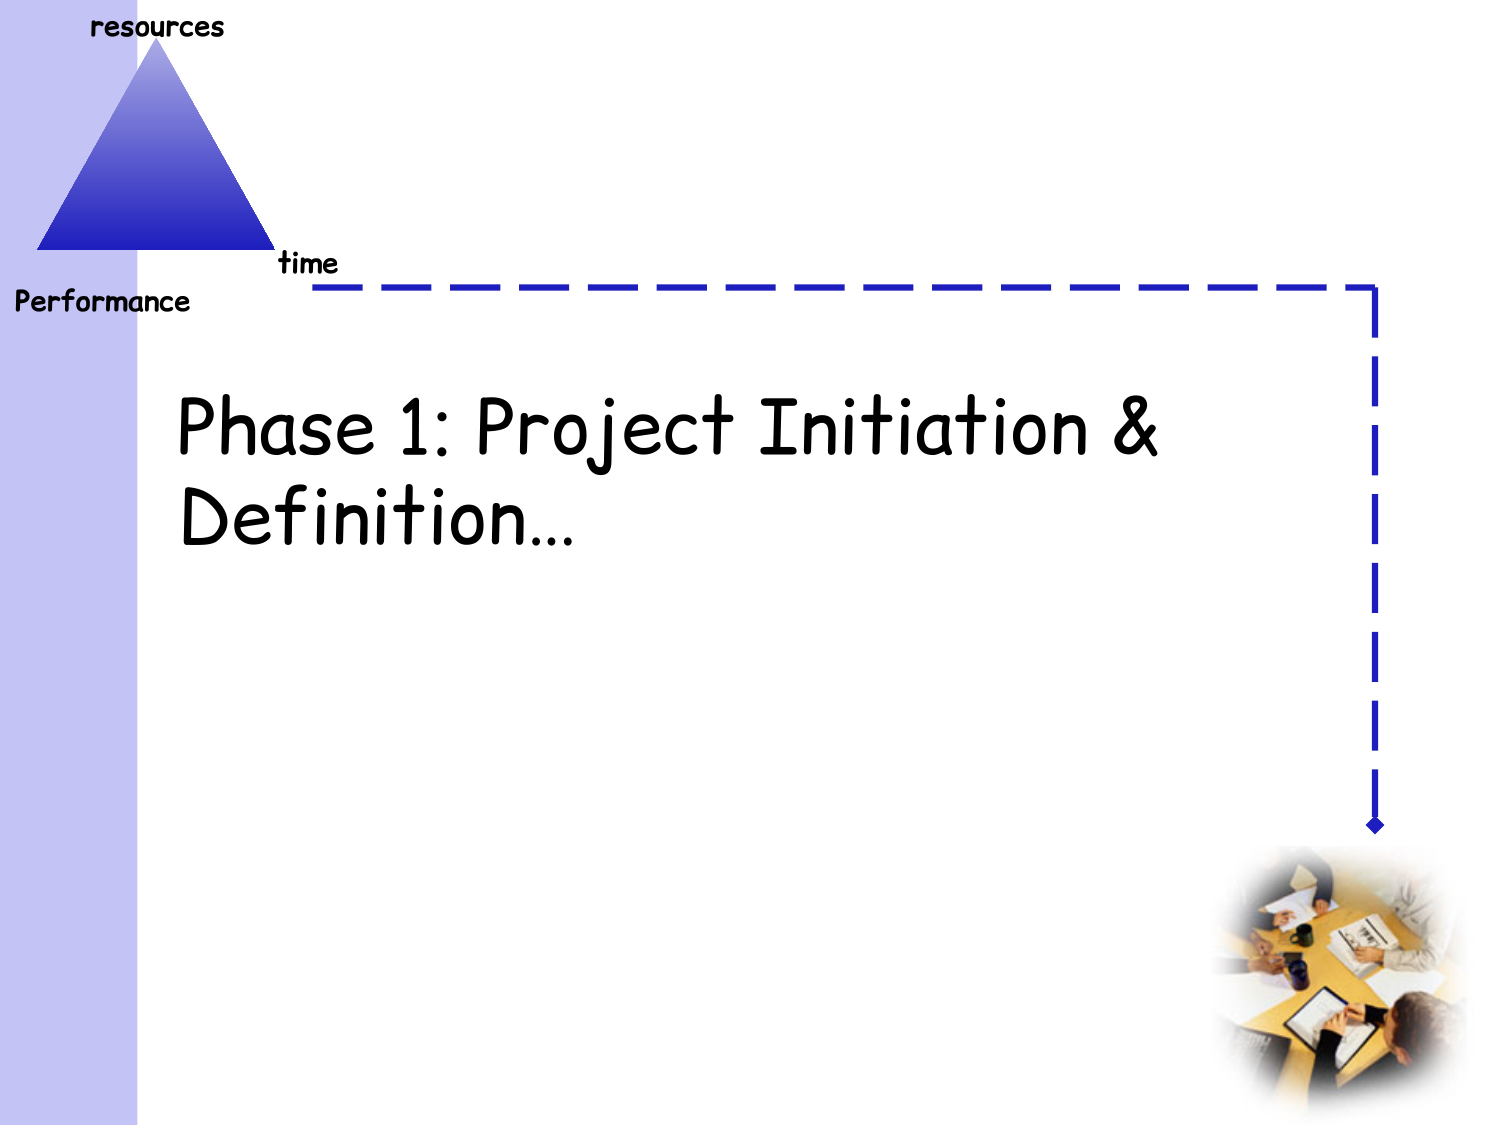

# Phase 1: Project Initiation & Definition…